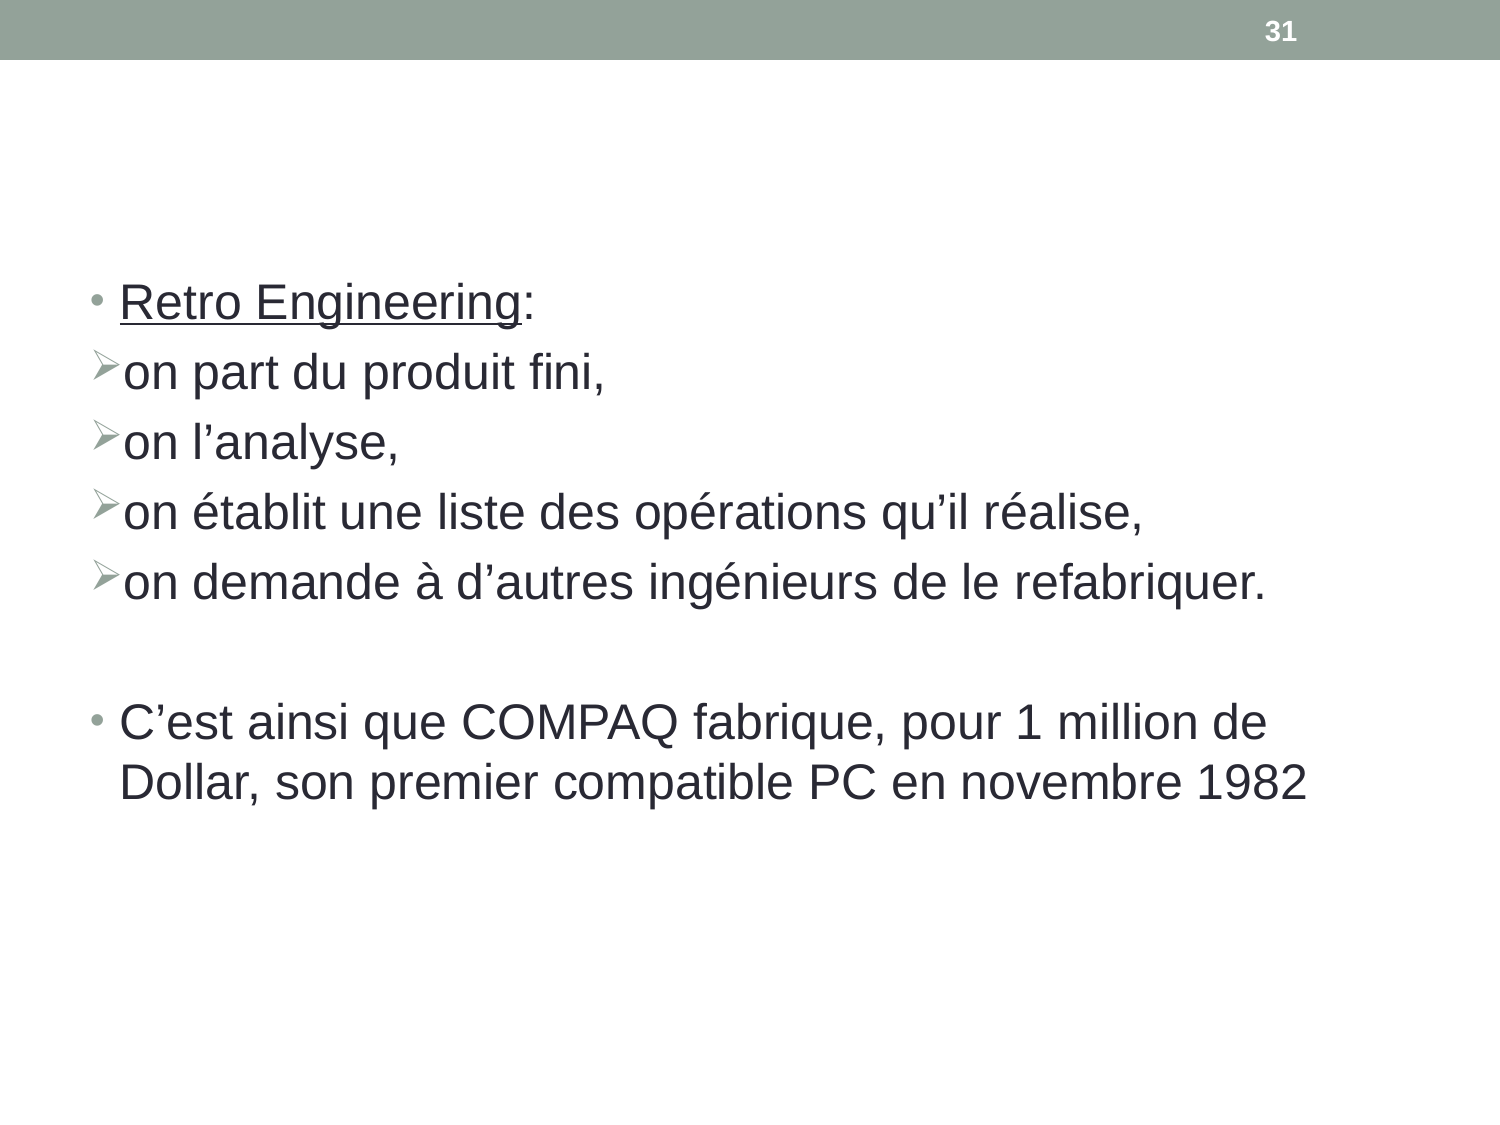

31

Retro Engineering:
on part du produit fini,
on l’analyse,
on établit une liste des opérations qu’il réalise,
on demande à d’autres ingénieurs de le refabriquer.

C’est ainsi que COMPAQ fabrique, pour 1 million de Dollar, son premier compatible PC en novembre 1982